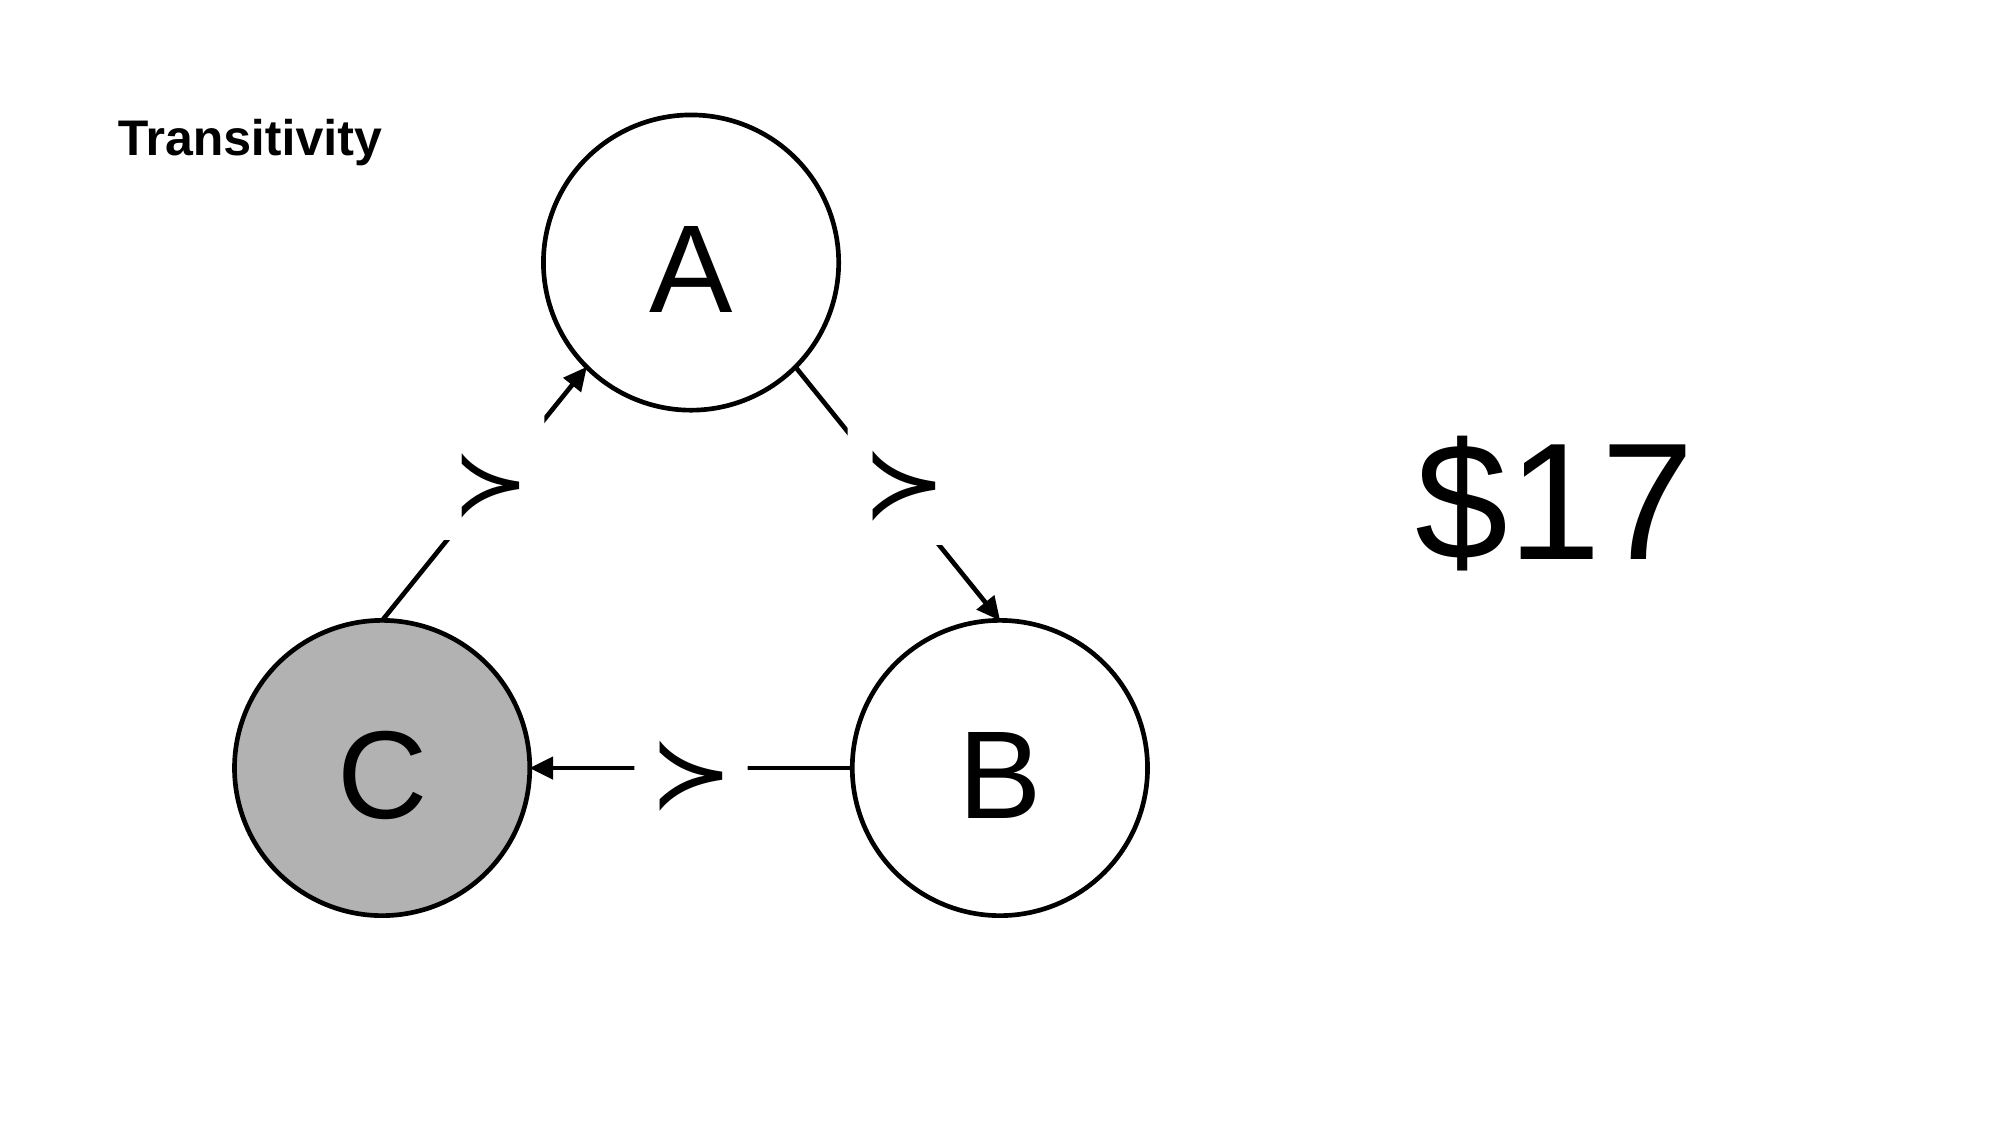

# Transitivity
A
$17
≻
≻
C
B
≻